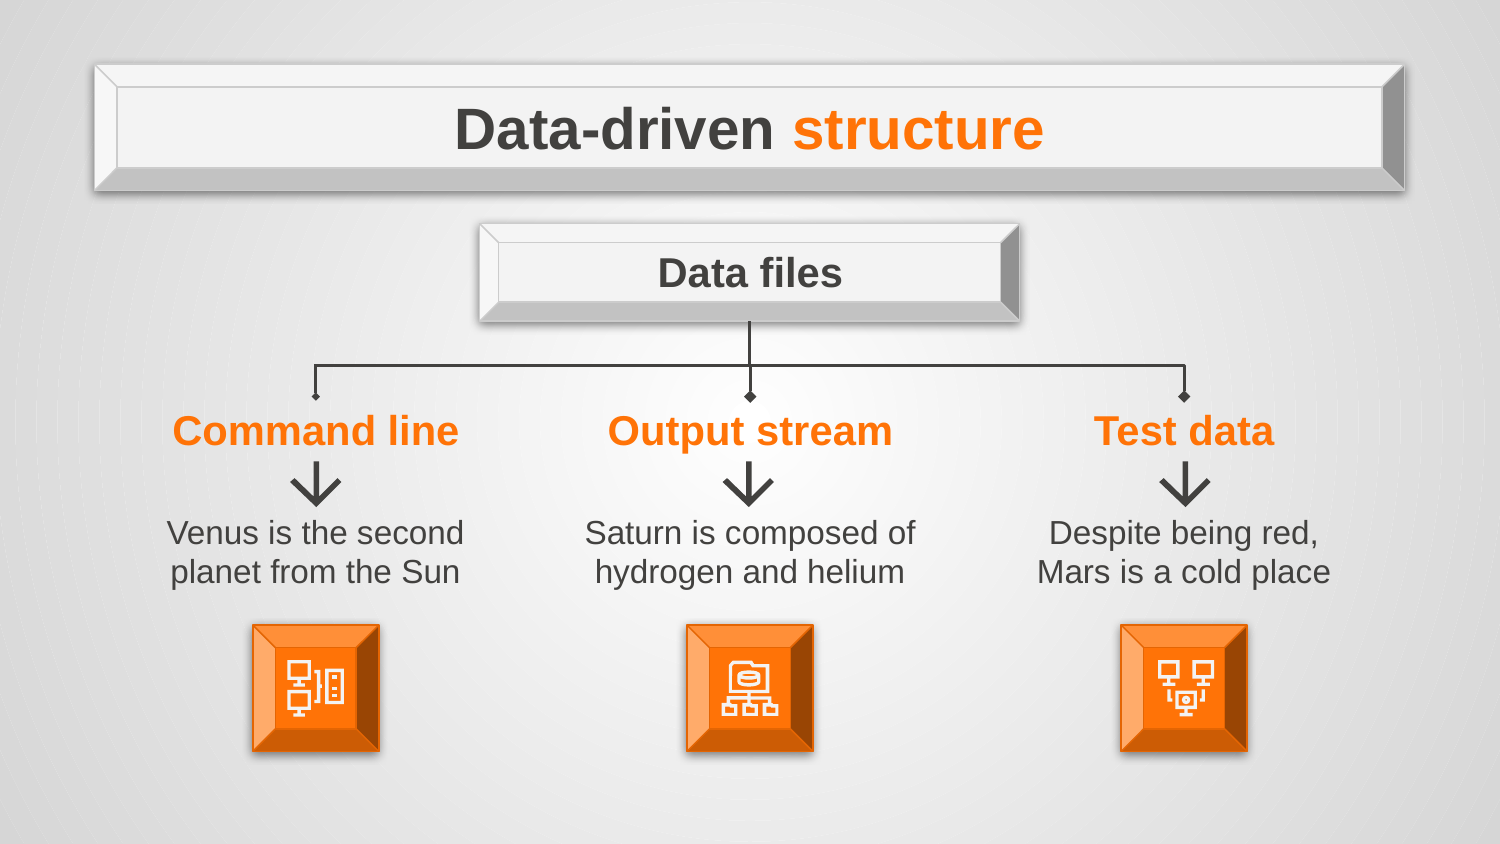

# Data-driven structure

Data files
Command line
Output stream
Test data

Venus is the second planet from the Sun
Saturn is composed of hydrogen and helium
Despite being red, Mars is a cold place